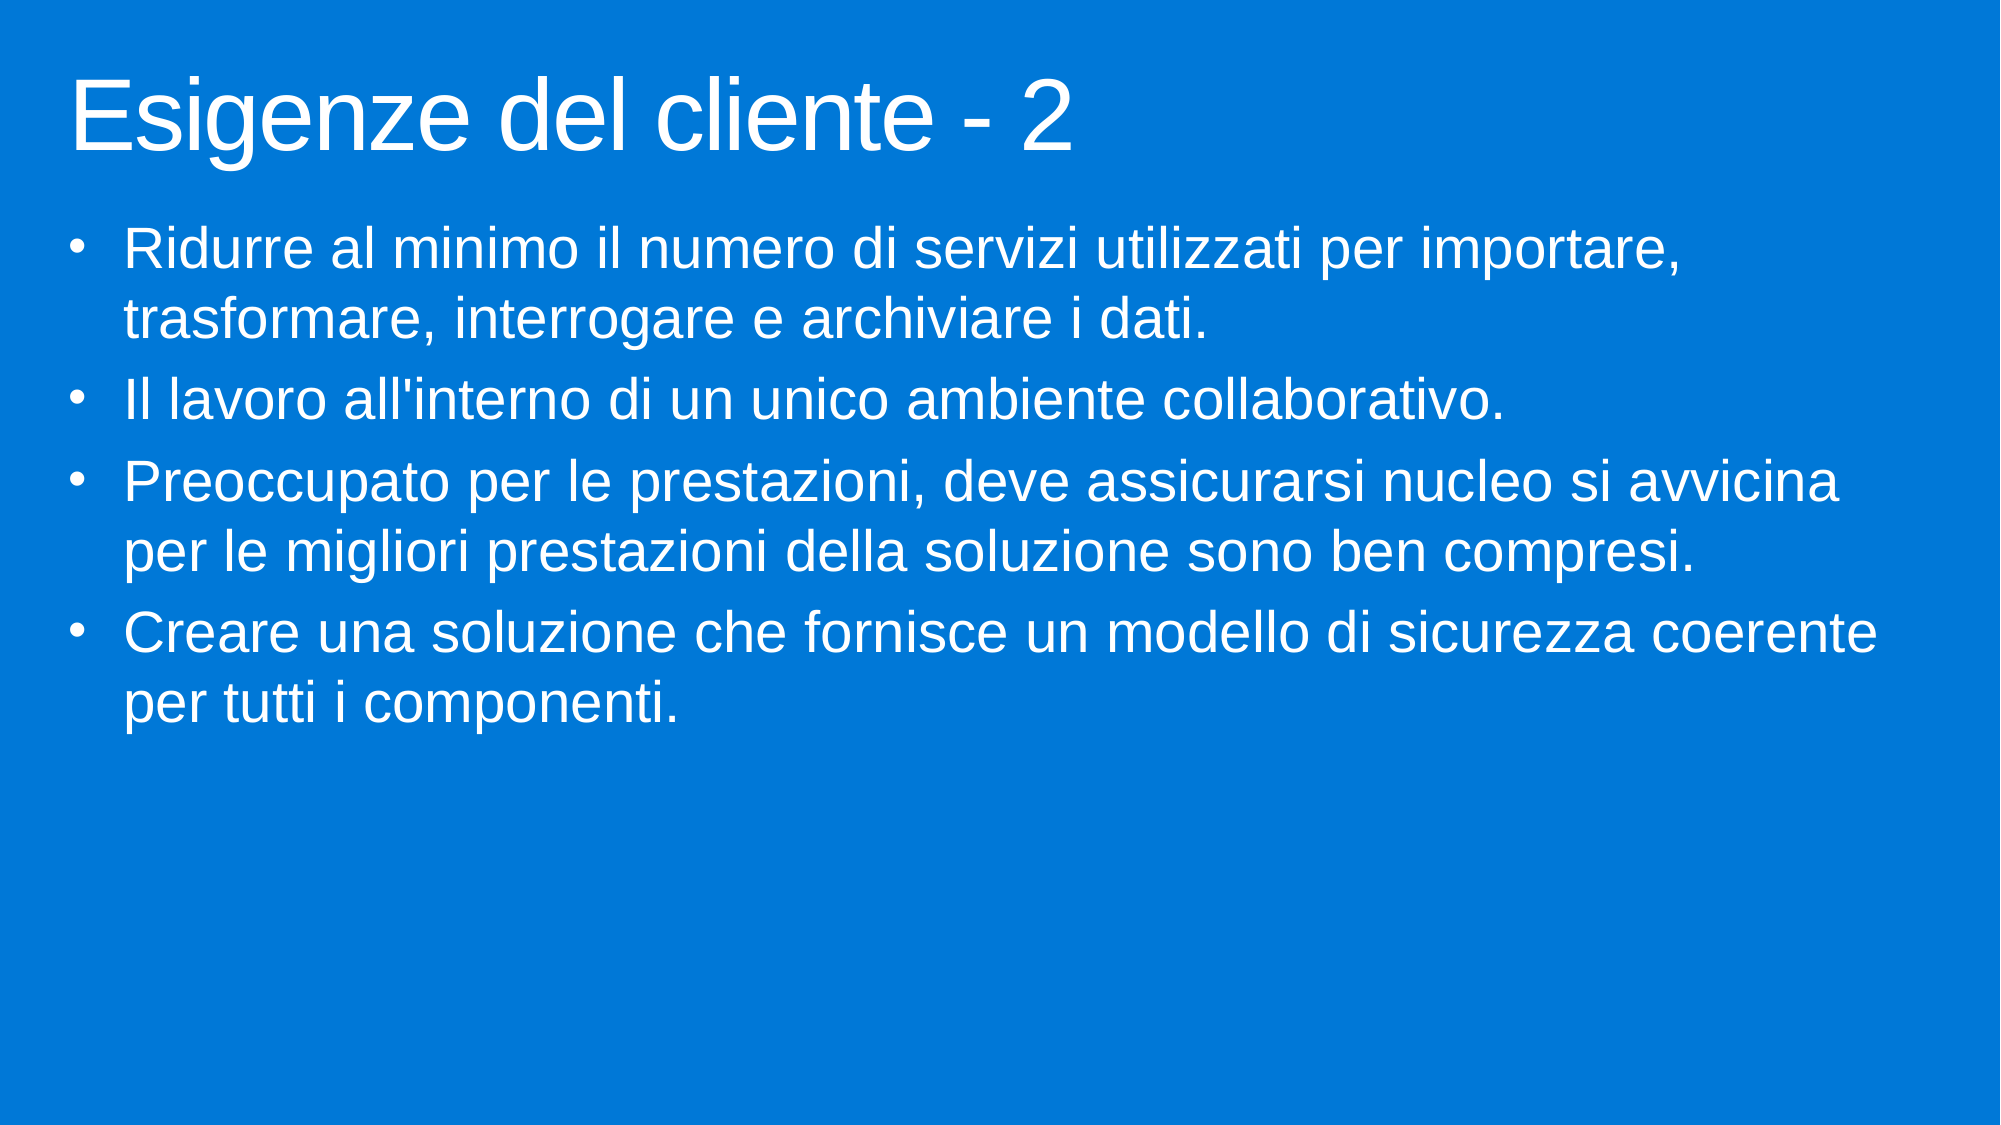

# Esigenze del cliente - 2
Ridurre al minimo il numero di servizi utilizzati per importare, trasformare, interrogare e archiviare i dati.
Il lavoro all'interno di un unico ambiente collaborativo.
Preoccupato per le prestazioni, deve assicurarsi nucleo si avvicina per le migliori prestazioni della soluzione sono ben compresi.
Creare una soluzione che fornisce un modello di sicurezza coerente per tutti i componenti.